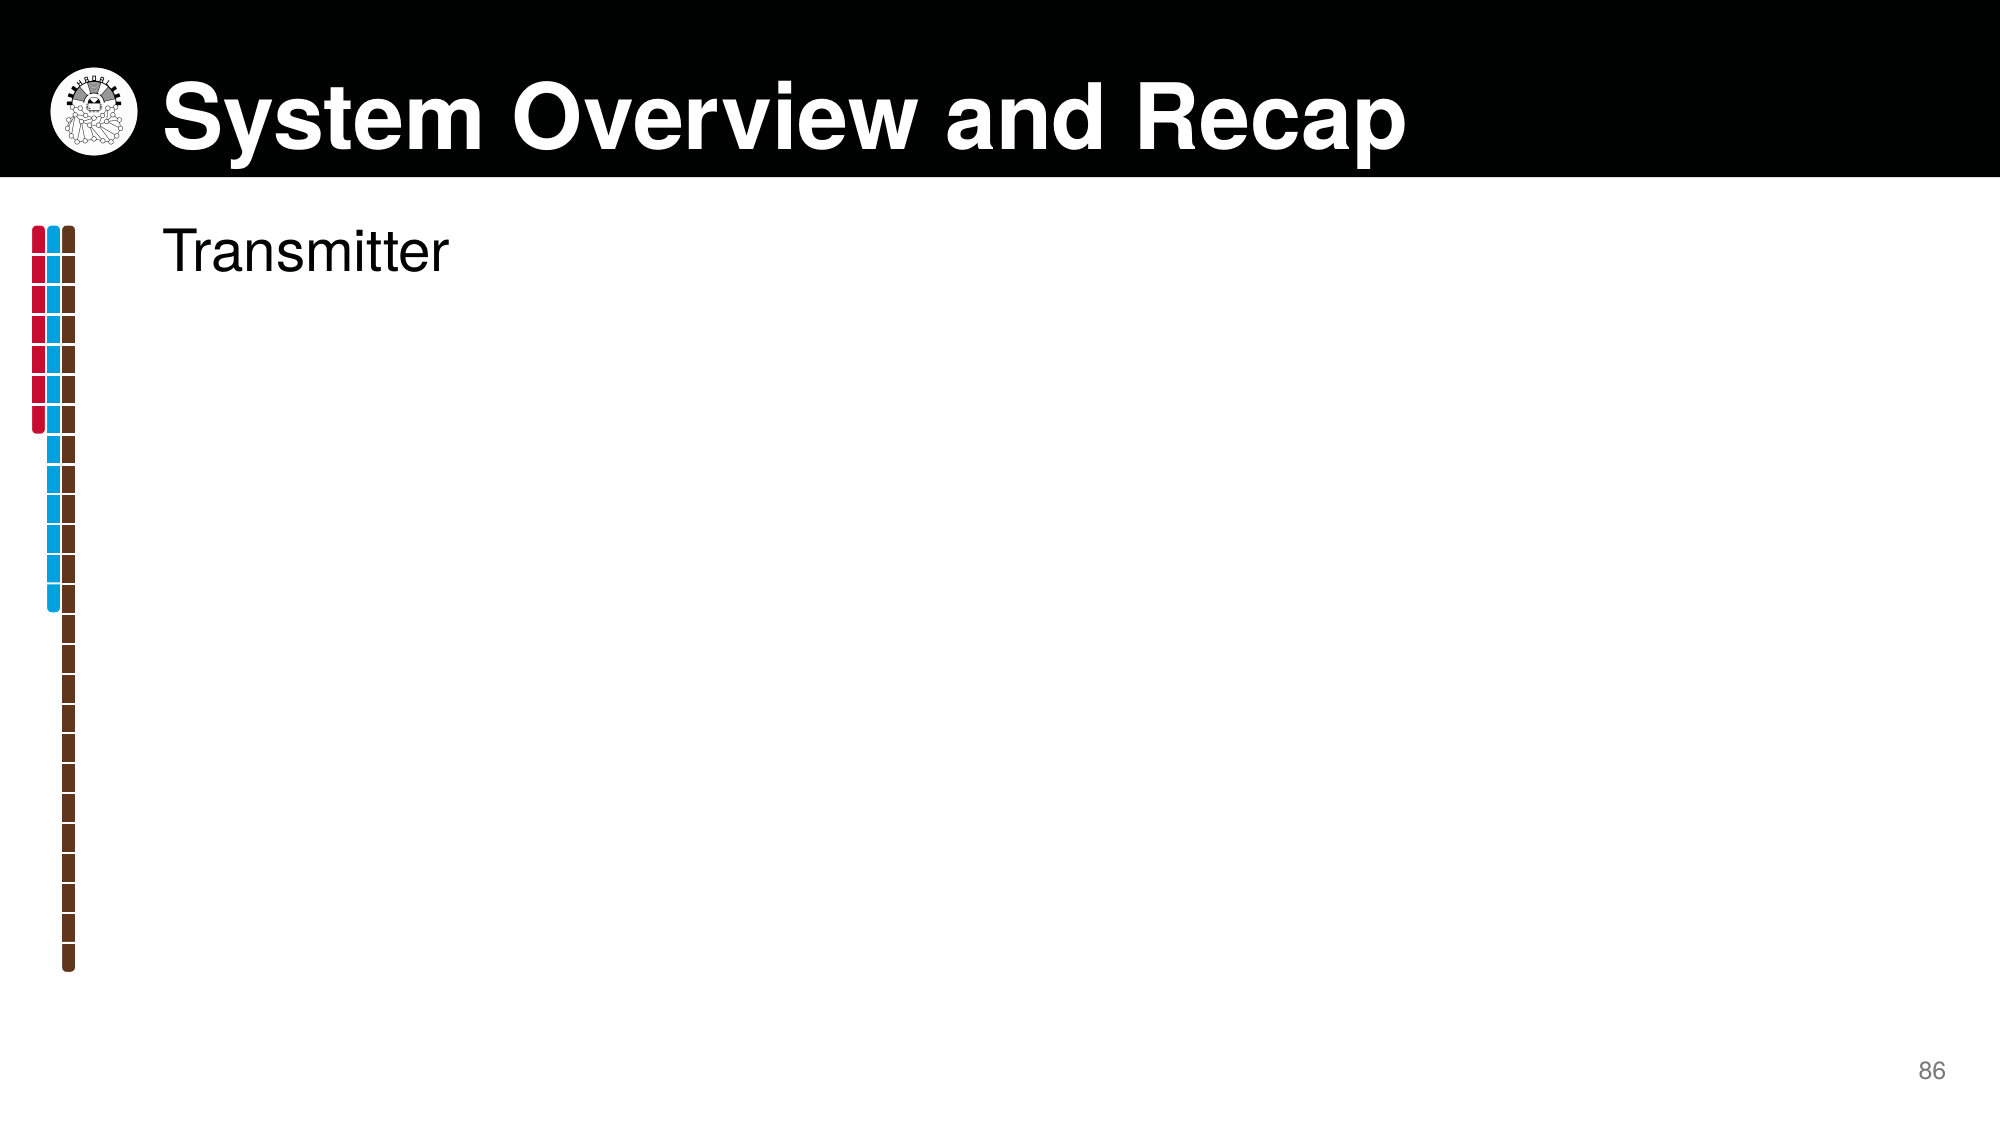

# System Overview and Recap
Transmitter

86